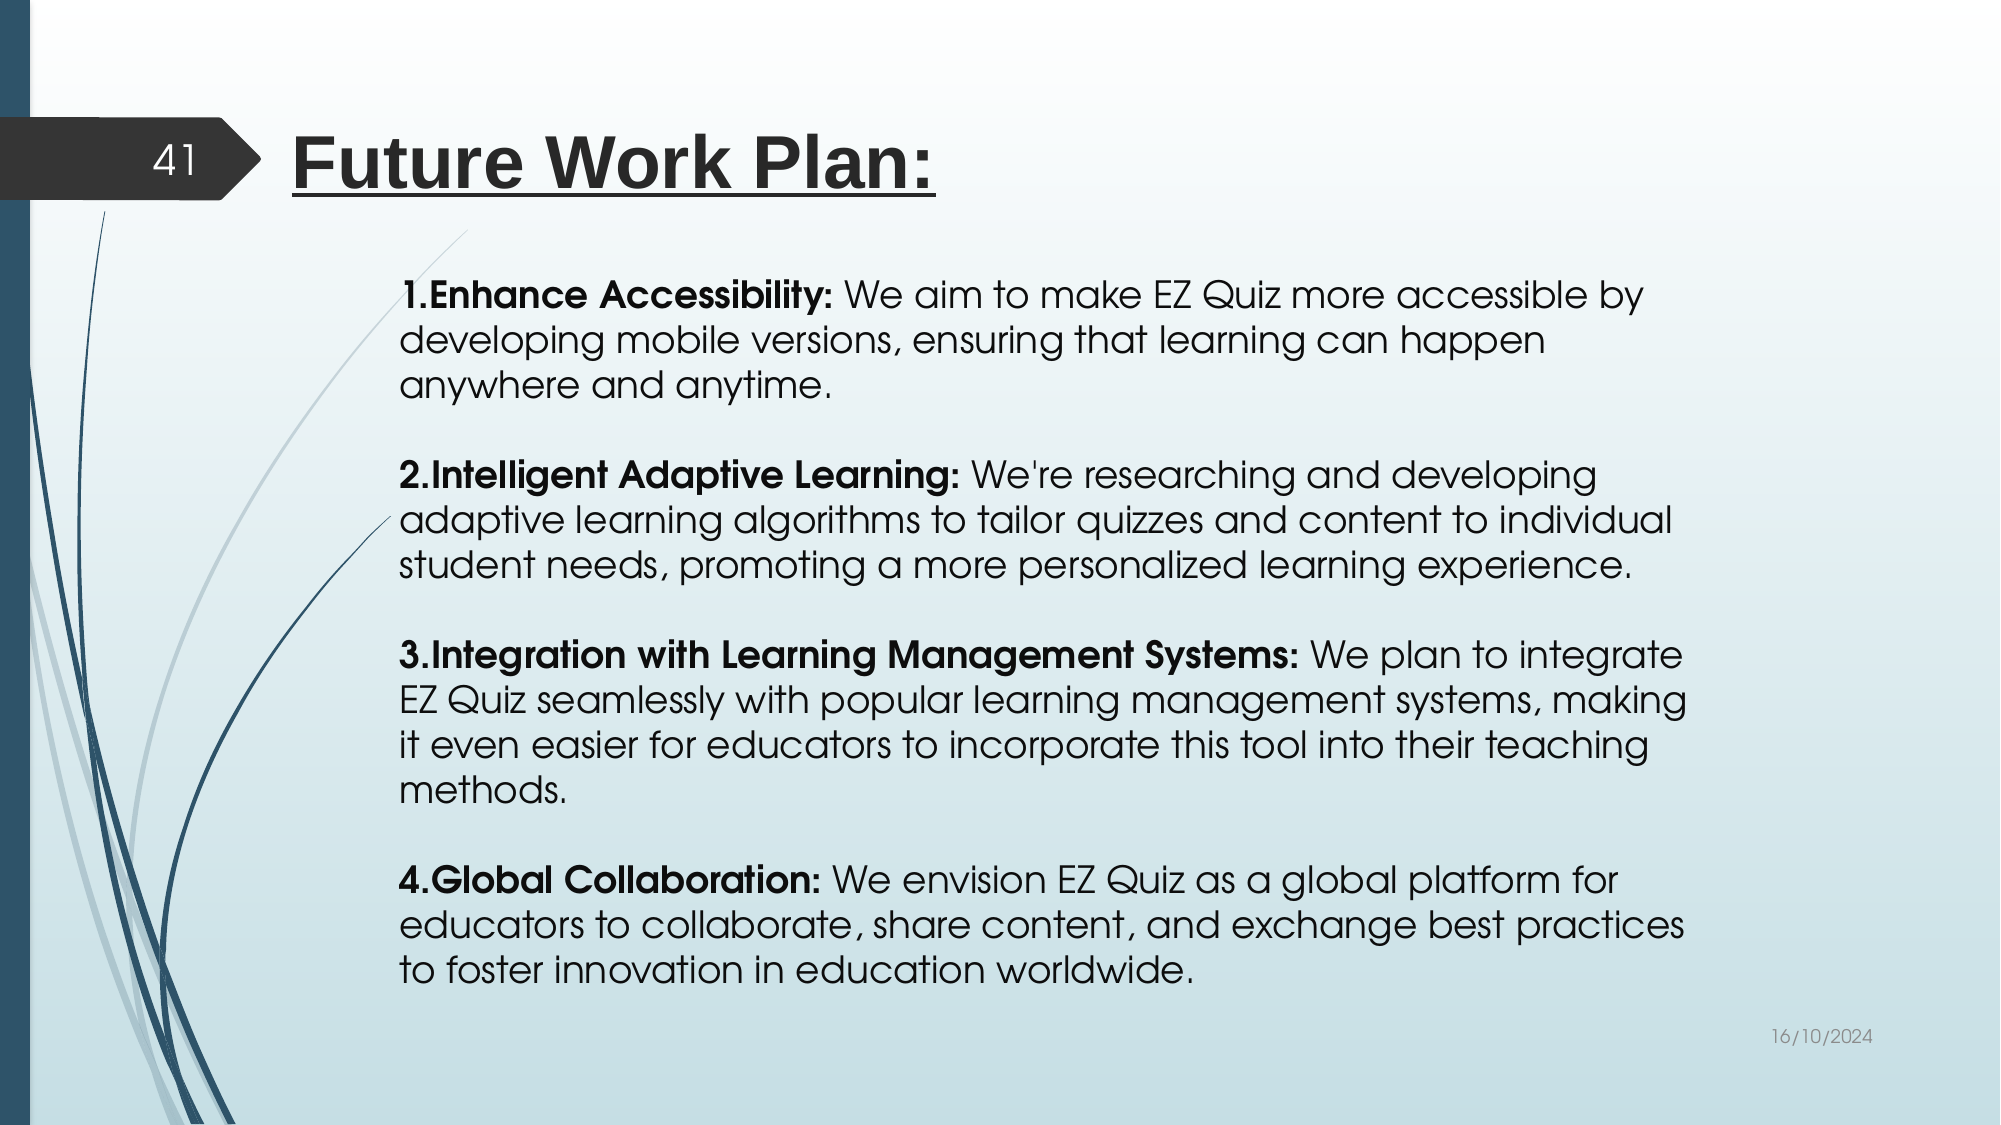

Future Work Plan:
41
Enhance Accessibility: We aim to make EZ Quiz more accessible by developing mobile versions, ensuring that learning can happen anywhere and anytime.

Intelligent Adaptive Learning: We're researching and developing adaptive learning algorithms to tailor quizzes and content to individual student needs, promoting a more personalized learning experience.

Integration with Learning Management Systems: We plan to integrate EZ Quiz seamlessly with popular learning management systems, making it even easier for educators to incorporate this tool into their teaching methods.

Global Collaboration: We envision EZ Quiz as a global platform for educators to collaborate, share content, and exchange best practices to foster innovation in education worldwide.
16/10/2024